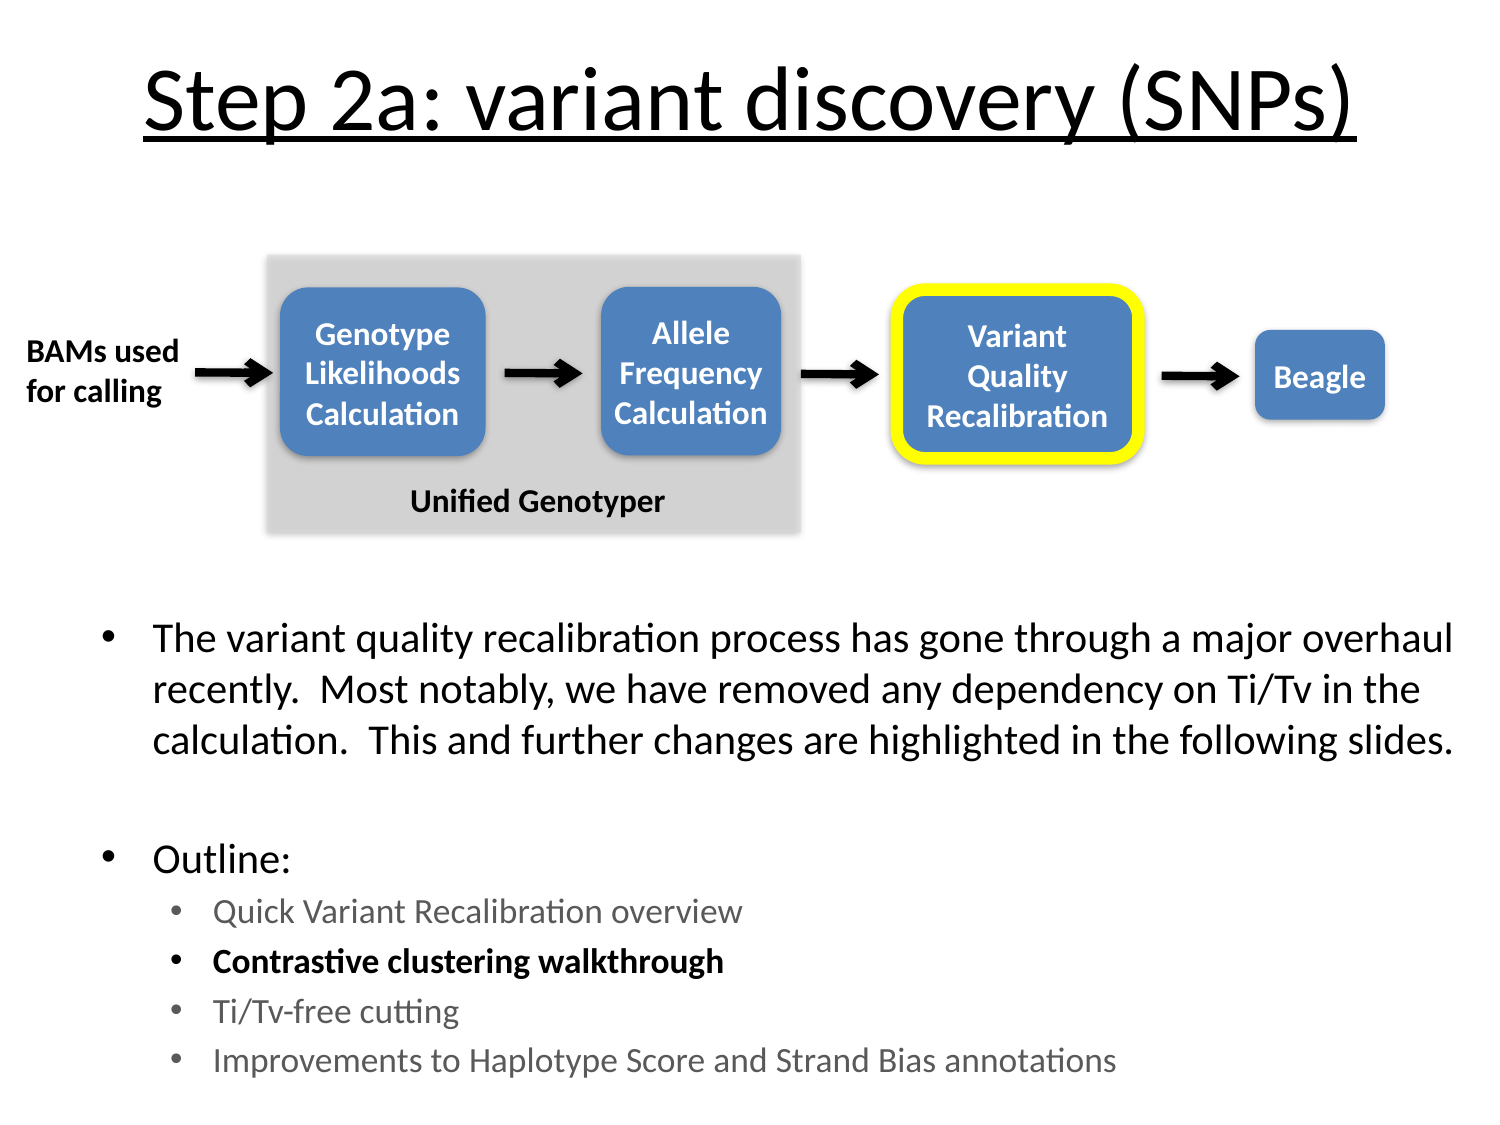

# Step 2a: variant discovery (SNPs)

Allele Frequency
Calculation
Genotype Likelihoods
Calculation
Variant Quality Recalibration
BAMs used
for calling
Beagle
Unified Genotyper
The variant quality recalibration process has gone through a major overhaul recently.  Most notably, we have removed any dependency on Ti/Tv in the calculation.  This and further changes are highlighted in the following slides.

Outline:
Quick Variant Recalibration overview
Contrastive clustering walkthrough
Ti/Tv-free cutting
Improvements to Haplotype Score and Strand Bias annotations